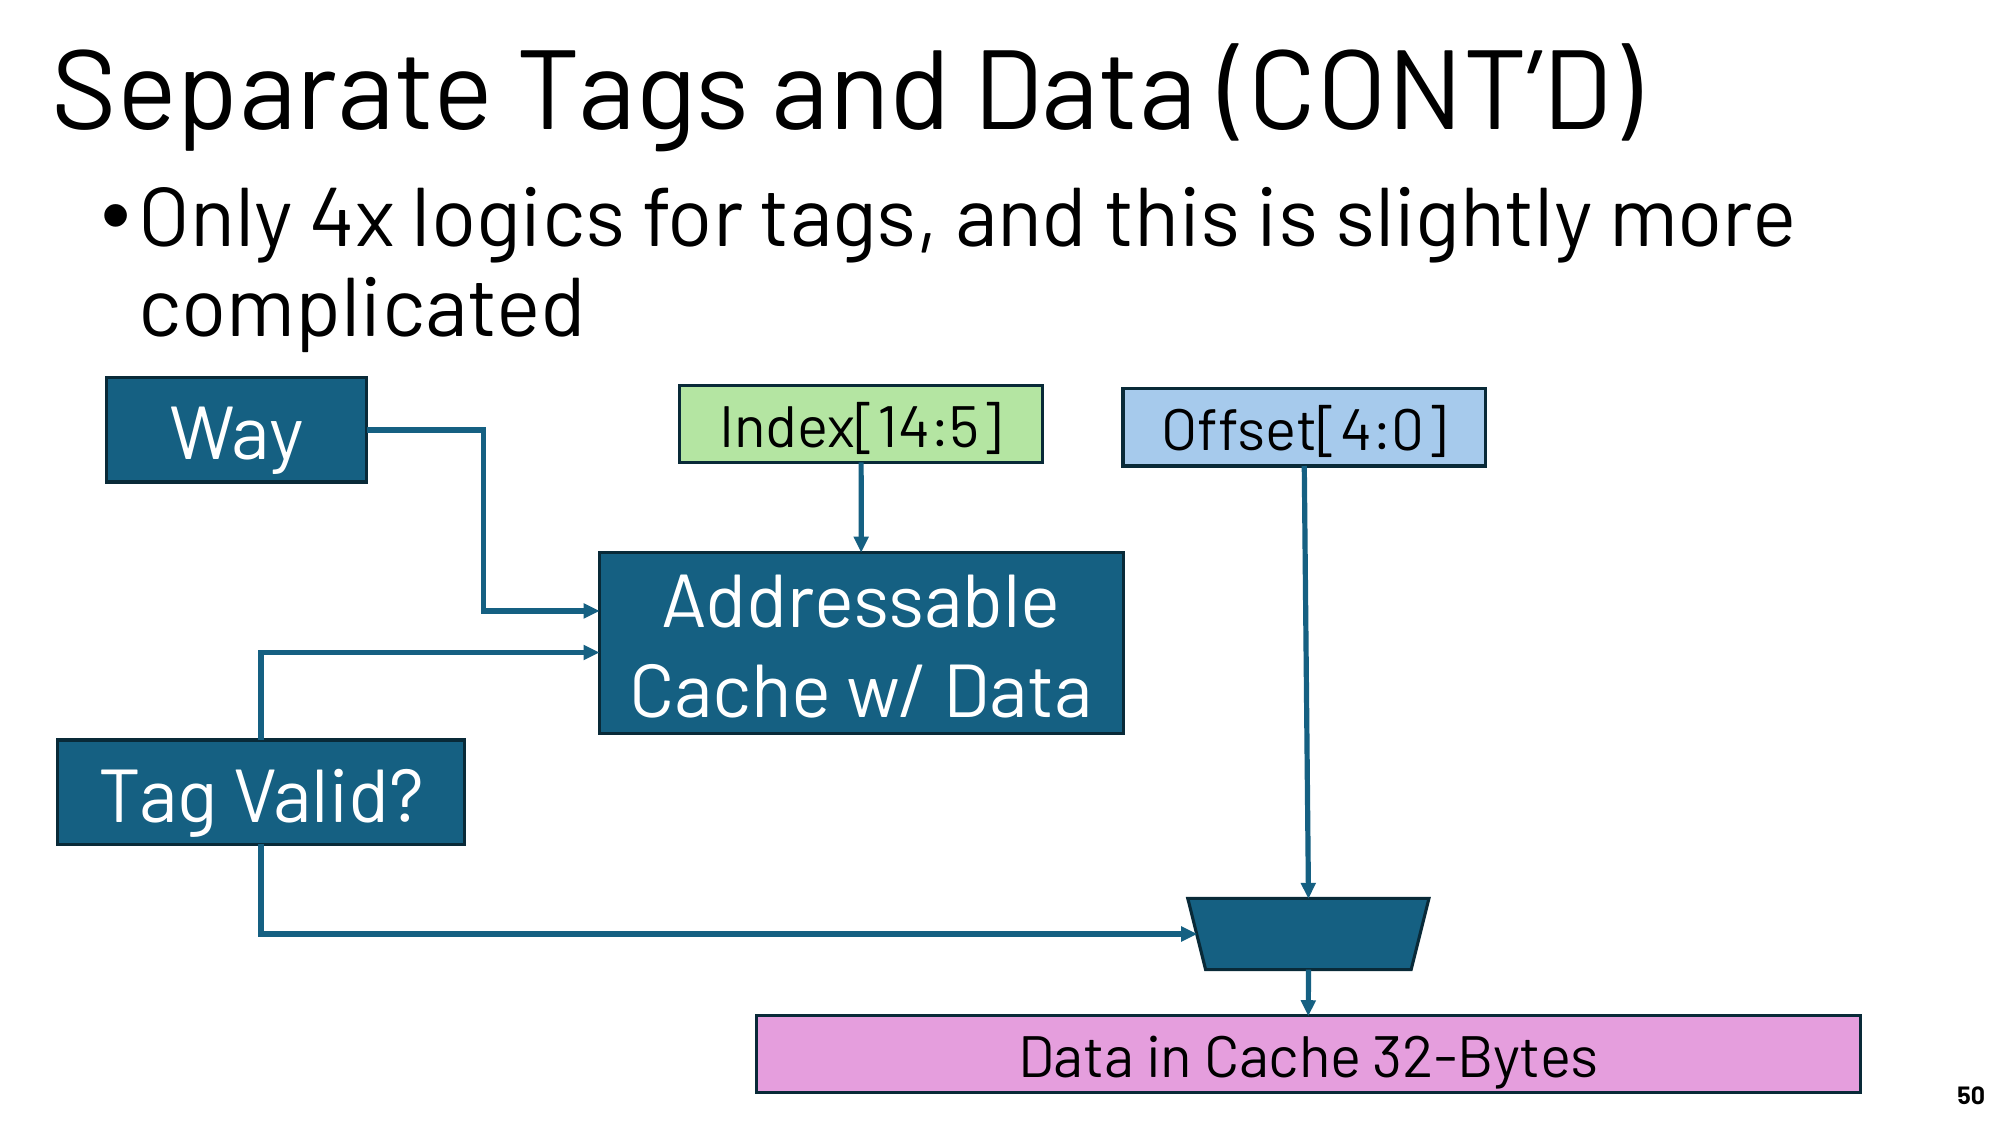

# Separate Tags and Data (CONT’D)
Only 4x logics for tags, and this is slightly more complicated
Way
Index[14:5]
Offset[4:0]
Addressable Cache w/ Data
Tag Valid?

Data in Cache 32-Bytes
50